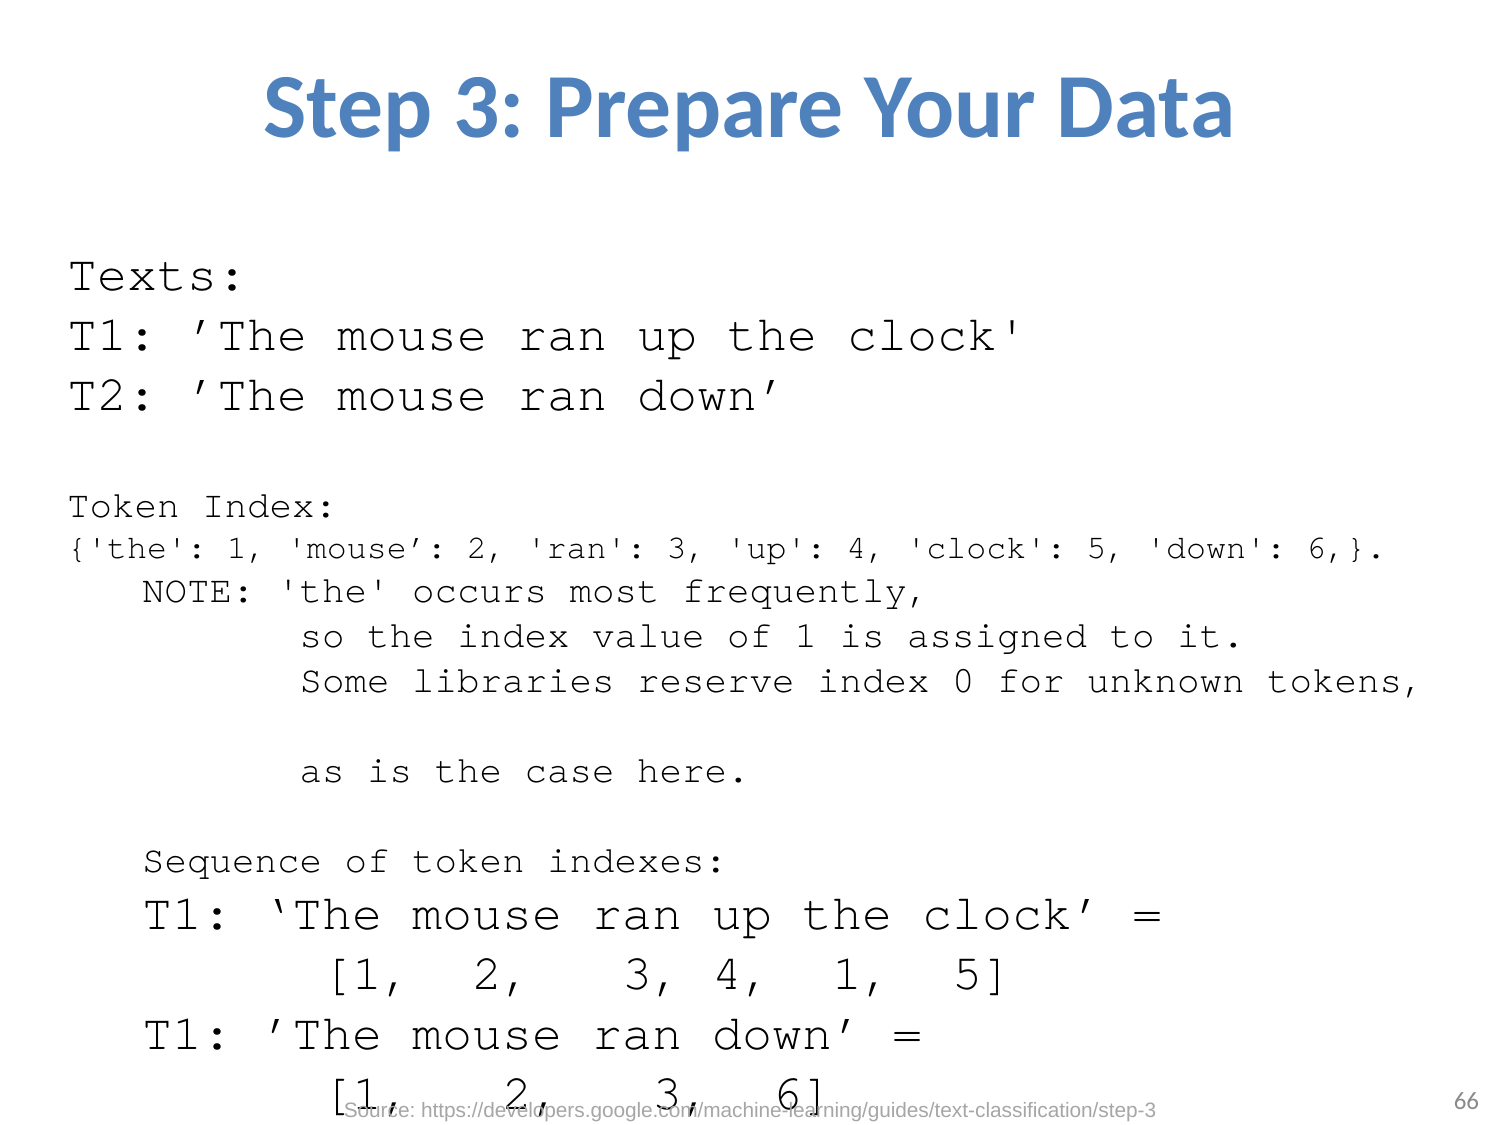

# Step 3: Prepare Your Data
Texts:
T1: ’The mouse ran up the clock'
T2: ’The mouse ran down’

Token Index:
{'the': 1, 'mouse’: 2, 'ran': 3, 'up': 4, 'clock': 5, 'down': 6,}.
NOTE: 'the' occurs most frequently,
       so the index value of 1 is assigned to it.
       Some libraries reserve index 0 for unknown tokens,
       as is the case here.

Sequence of token indexes:
T1: ‘The mouse ran up the clock’ =
      [1,  2,   3, 4,  1,  5]
T1: ’The mouse ran down’ =
      [1,   2,   3,  6]
66
Source: https://developers.google.com/machine-learning/guides/text-classification/step-3